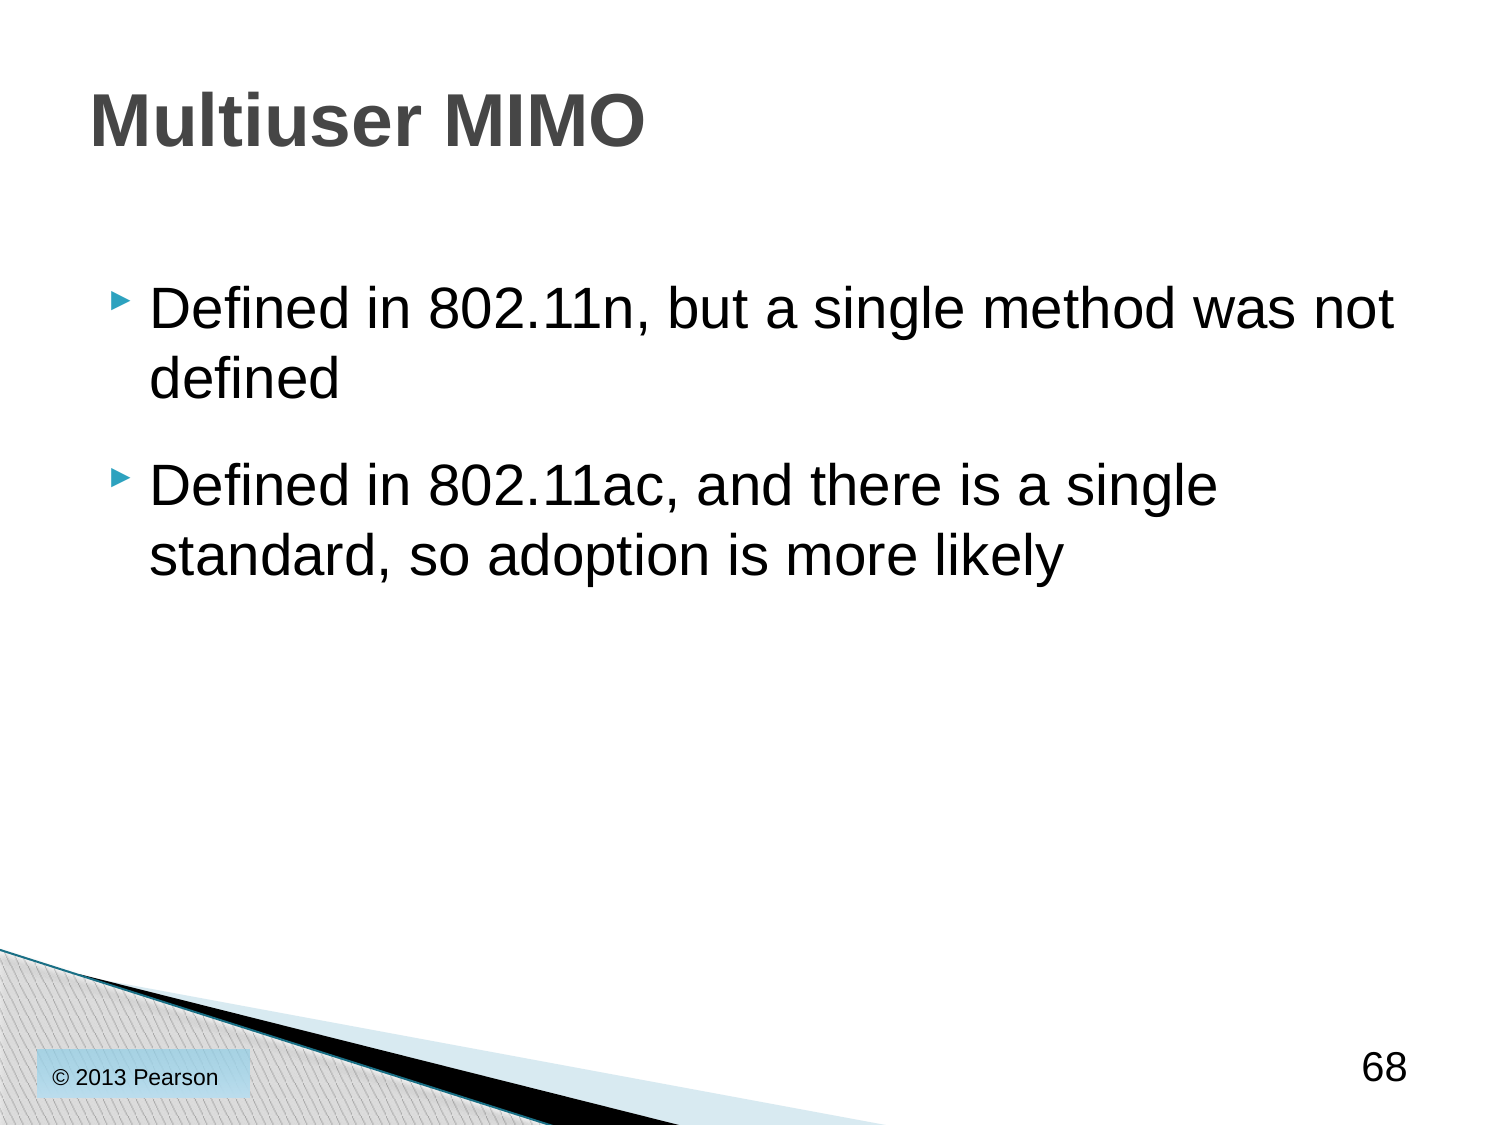

# Multiuser MIMO
Defined in 802.11n, but a single method was not defined
Defined in 802.11ac, and there is a single standard, so adoption is more likely
68
© 2013 Pearson